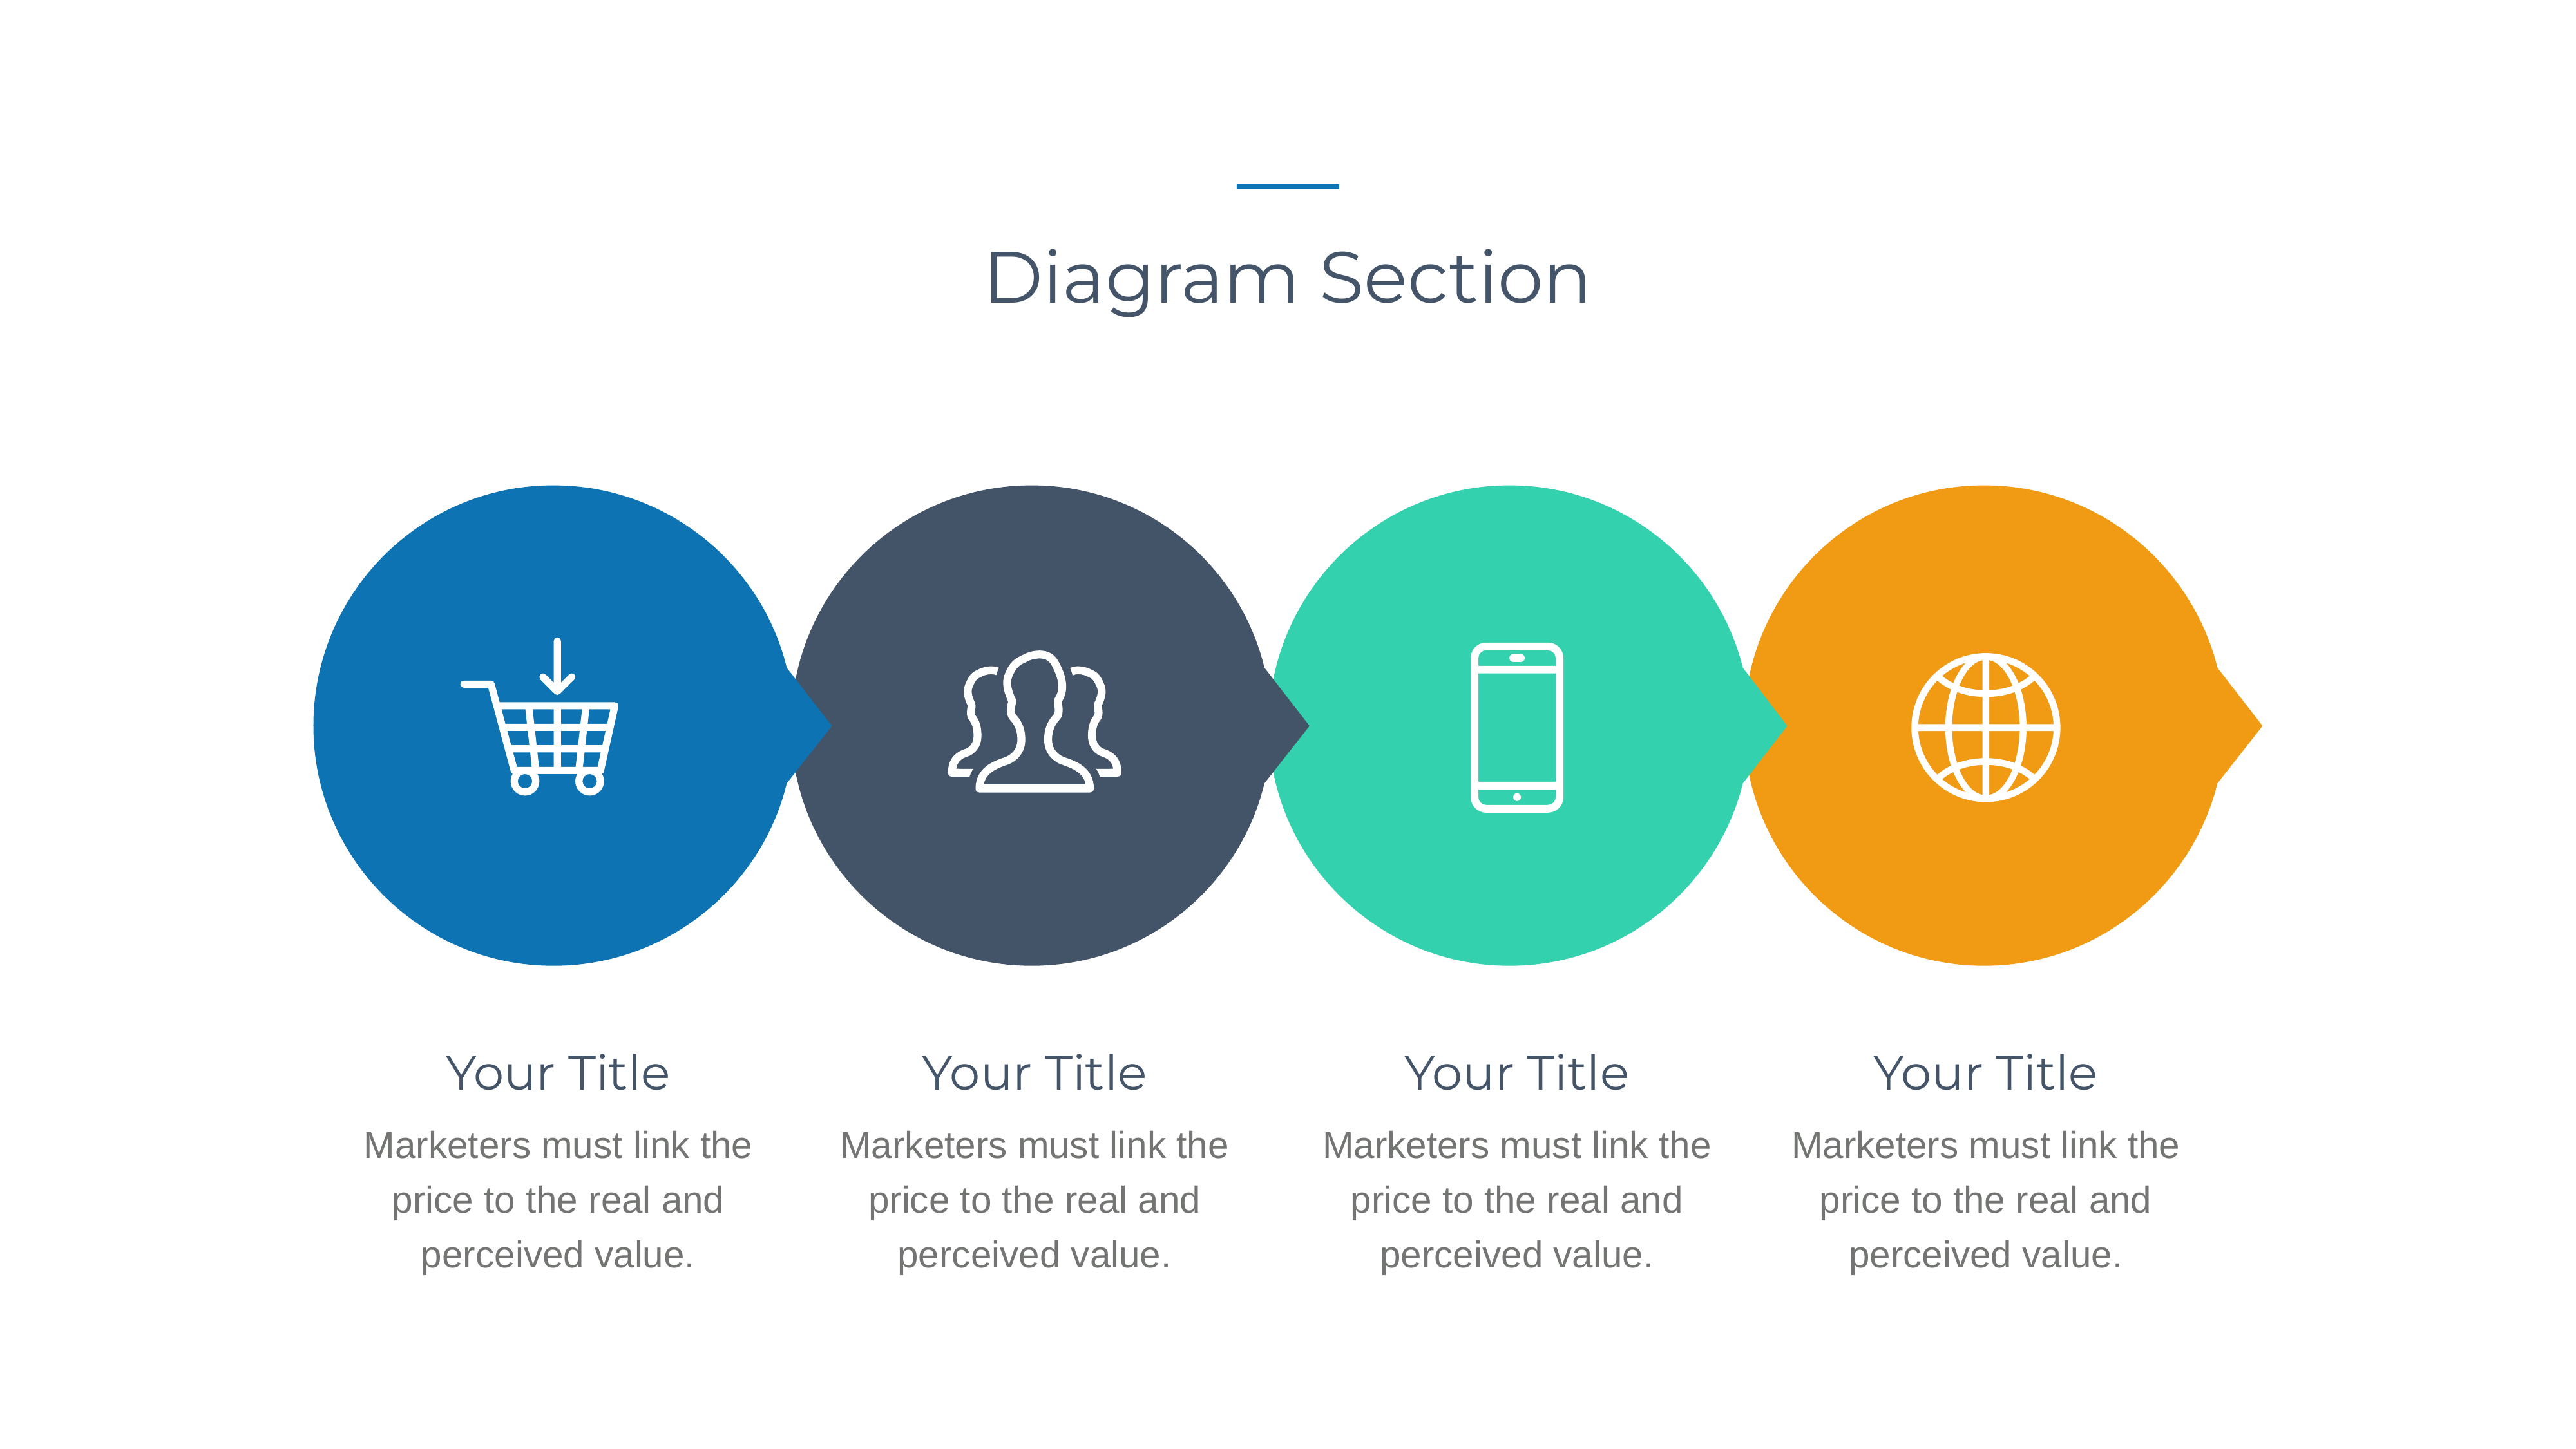

Diagram Section

Your Title
Marketers must link the price to the real and perceived value.
Your Title
Marketers must link the price to the real and perceived value.
Your Title
Marketers must link the price to the real and perceived value.
Your Title
Marketers must link the price to the real and perceived value.